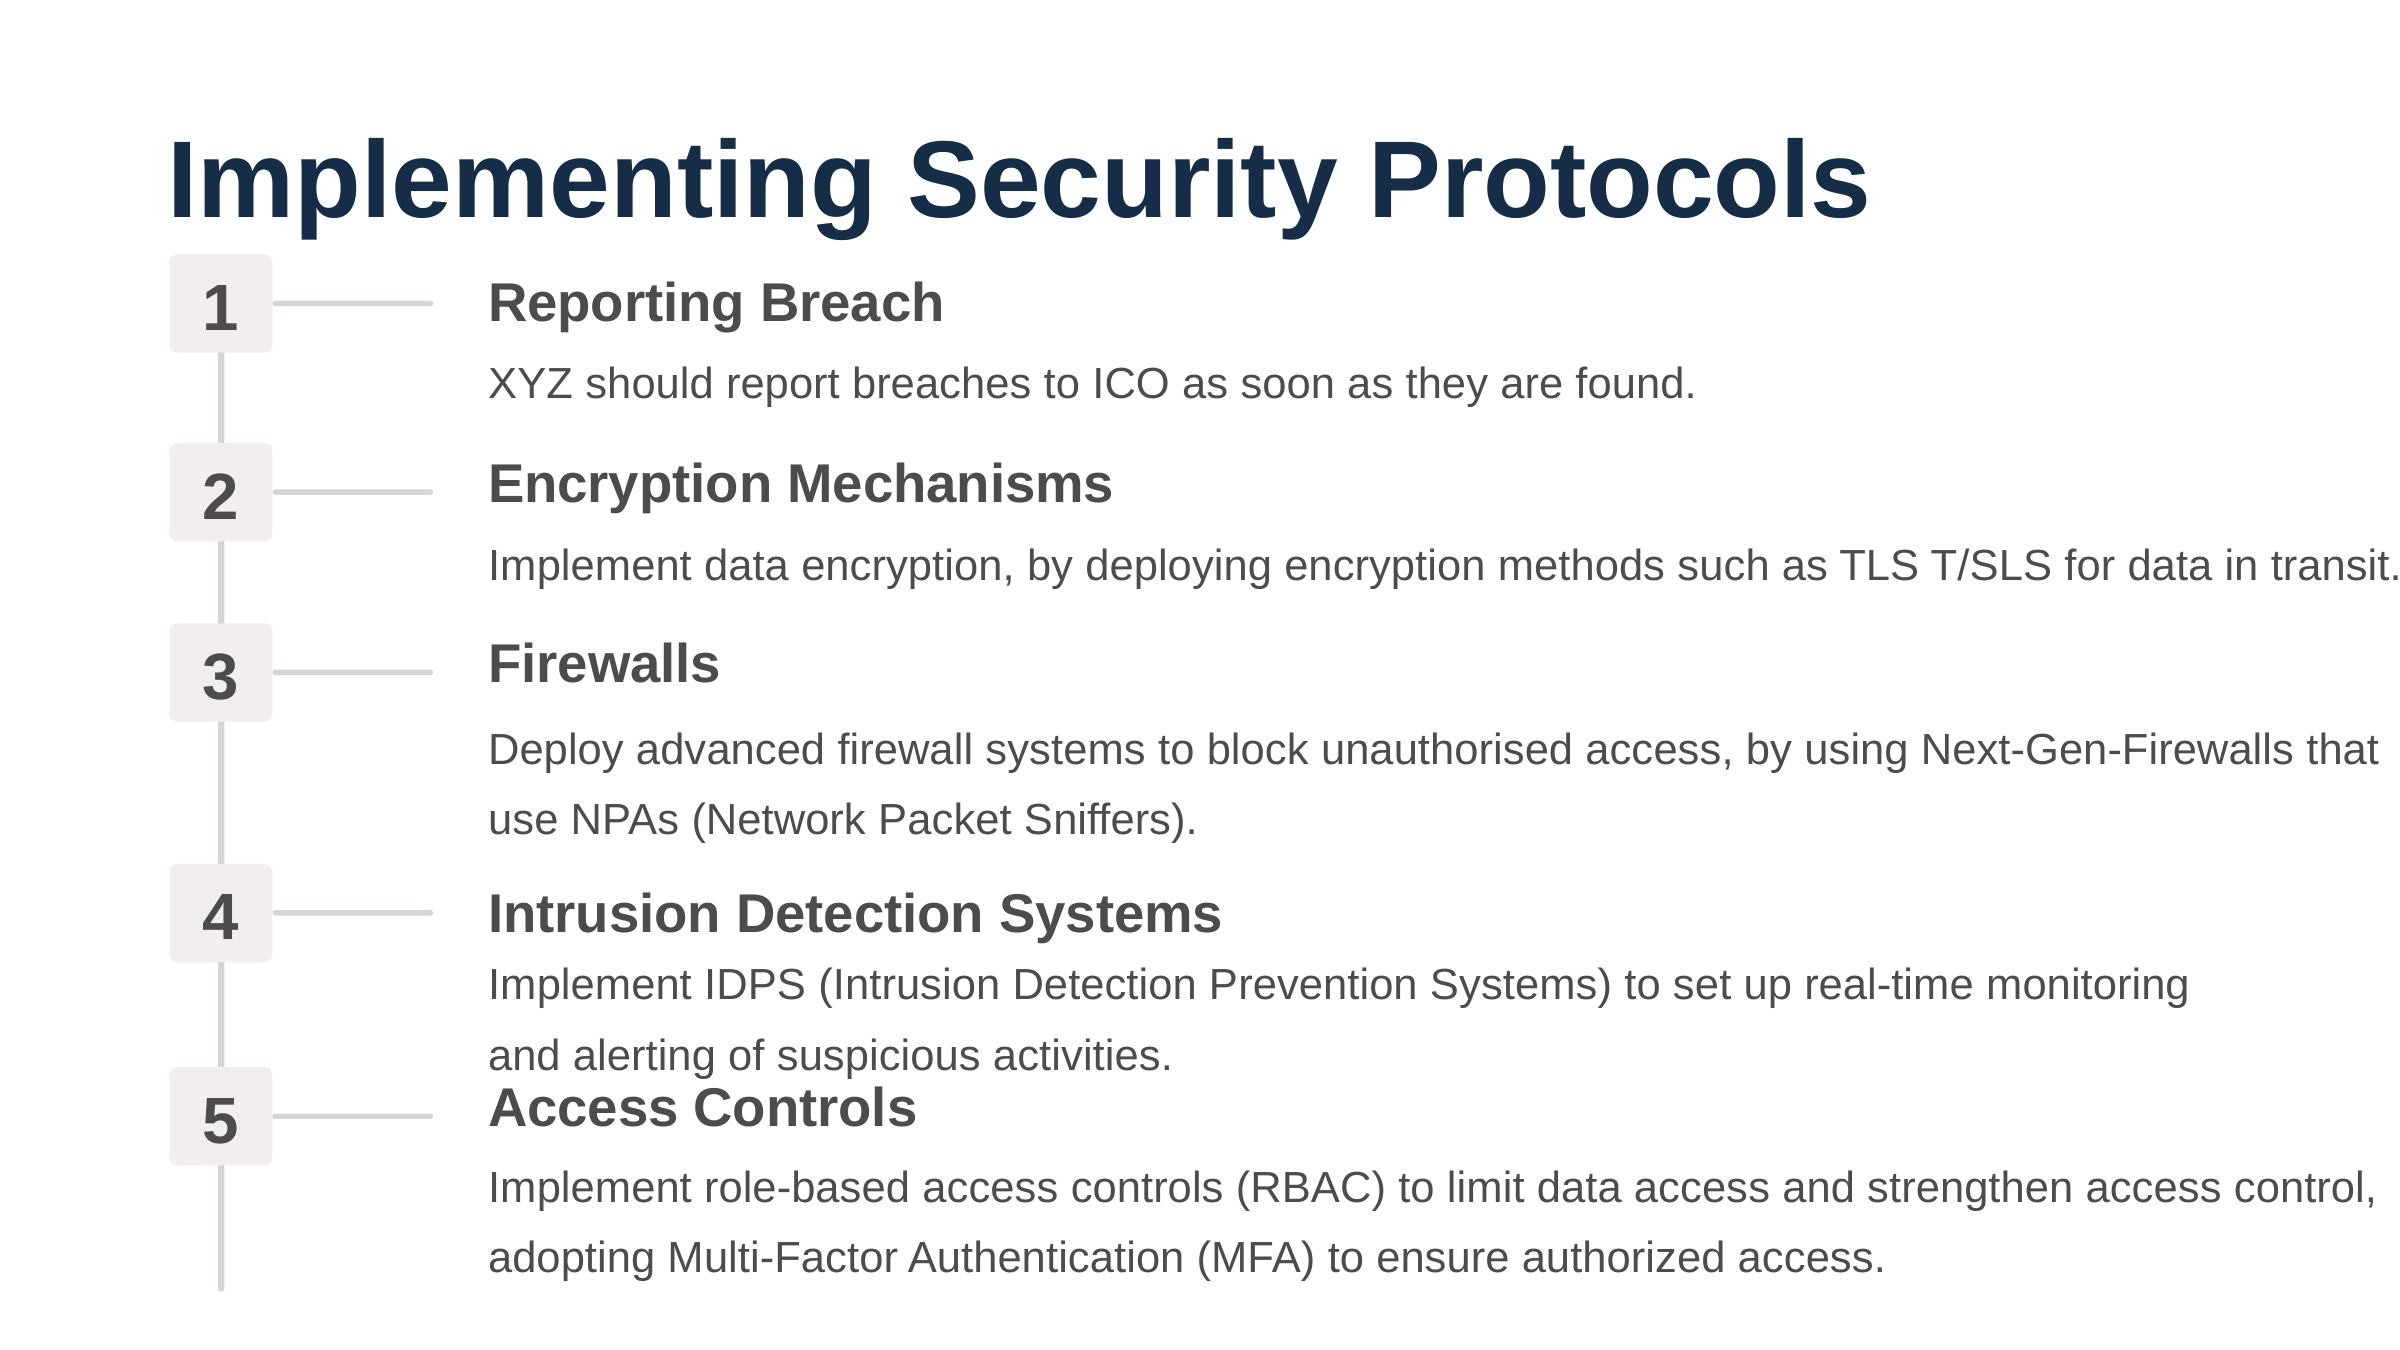

Implementing Security Protocols

Reporting Breach
1

XYZ should report breaches to ICO as soon as they are found.

Encryption Mechanisms

2

Implement data encryption, by deploying encryption methods such as TLS T/SLS for data in transit.

Firewalls

3

Deploy advanced firewall systems to block unauthorised access, by using Next-Gen-Firewalls that
use NPAs (Network Packet Sniffers).

Intrusion Detection Systems
4

Implement IDPS (Intrusion Detection Prevention Systems) to set up real-time monitoring
and alerting of suspicious activities.
Access Controls

5

Implement role-based access controls (RBAC) to limit data access and strengthen access control,
adopting Multi-Factor Authentication (MFA) to ensure authorized access.